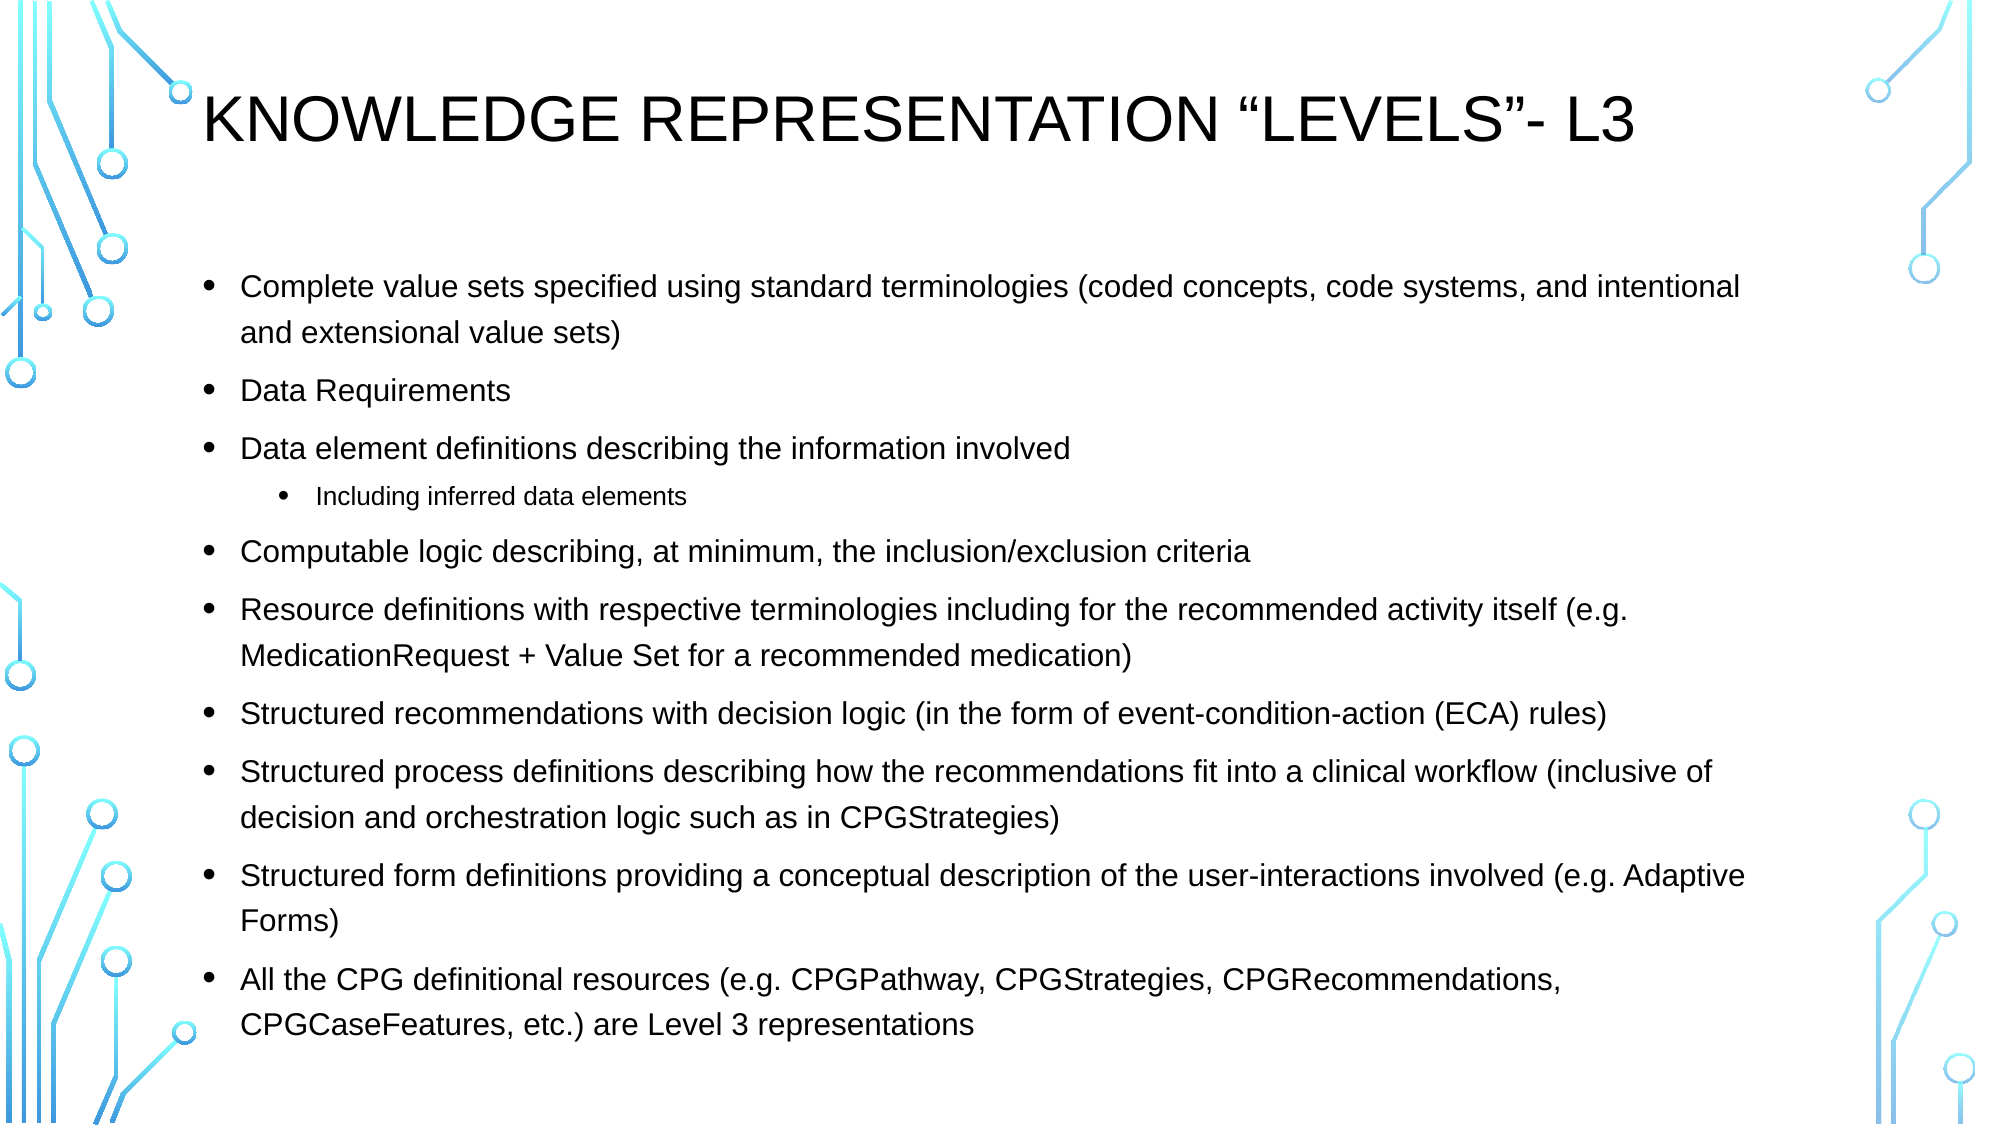

# Knowledge Representation “Levels”- L3
Complete value sets specified using standard terminologies (coded concepts, code systems, and intentional and extensional value sets)
Data Requirements
Data element definitions describing the information involved
Including inferred data elements
Computable logic describing, at minimum, the inclusion/exclusion criteria
Resource definitions with respective terminologies including for the recommended activity itself (e.g. MedicationRequest + Value Set for a recommended medication)
Structured recommendations with decision logic (in the form of event-condition-action (ECA) rules)
Structured process definitions describing how the recommendations fit into a clinical workflow (inclusive of decision and orchestration logic such as in CPGStrategies)
Structured form definitions providing a conceptual description of the user-interactions involved (e.g. Adaptive Forms)
All the CPG definitional resources (e.g. CPGPathway, CPGStrategies, CPGRecommendations, CPGCaseFeatures, etc.) are Level 3 representations